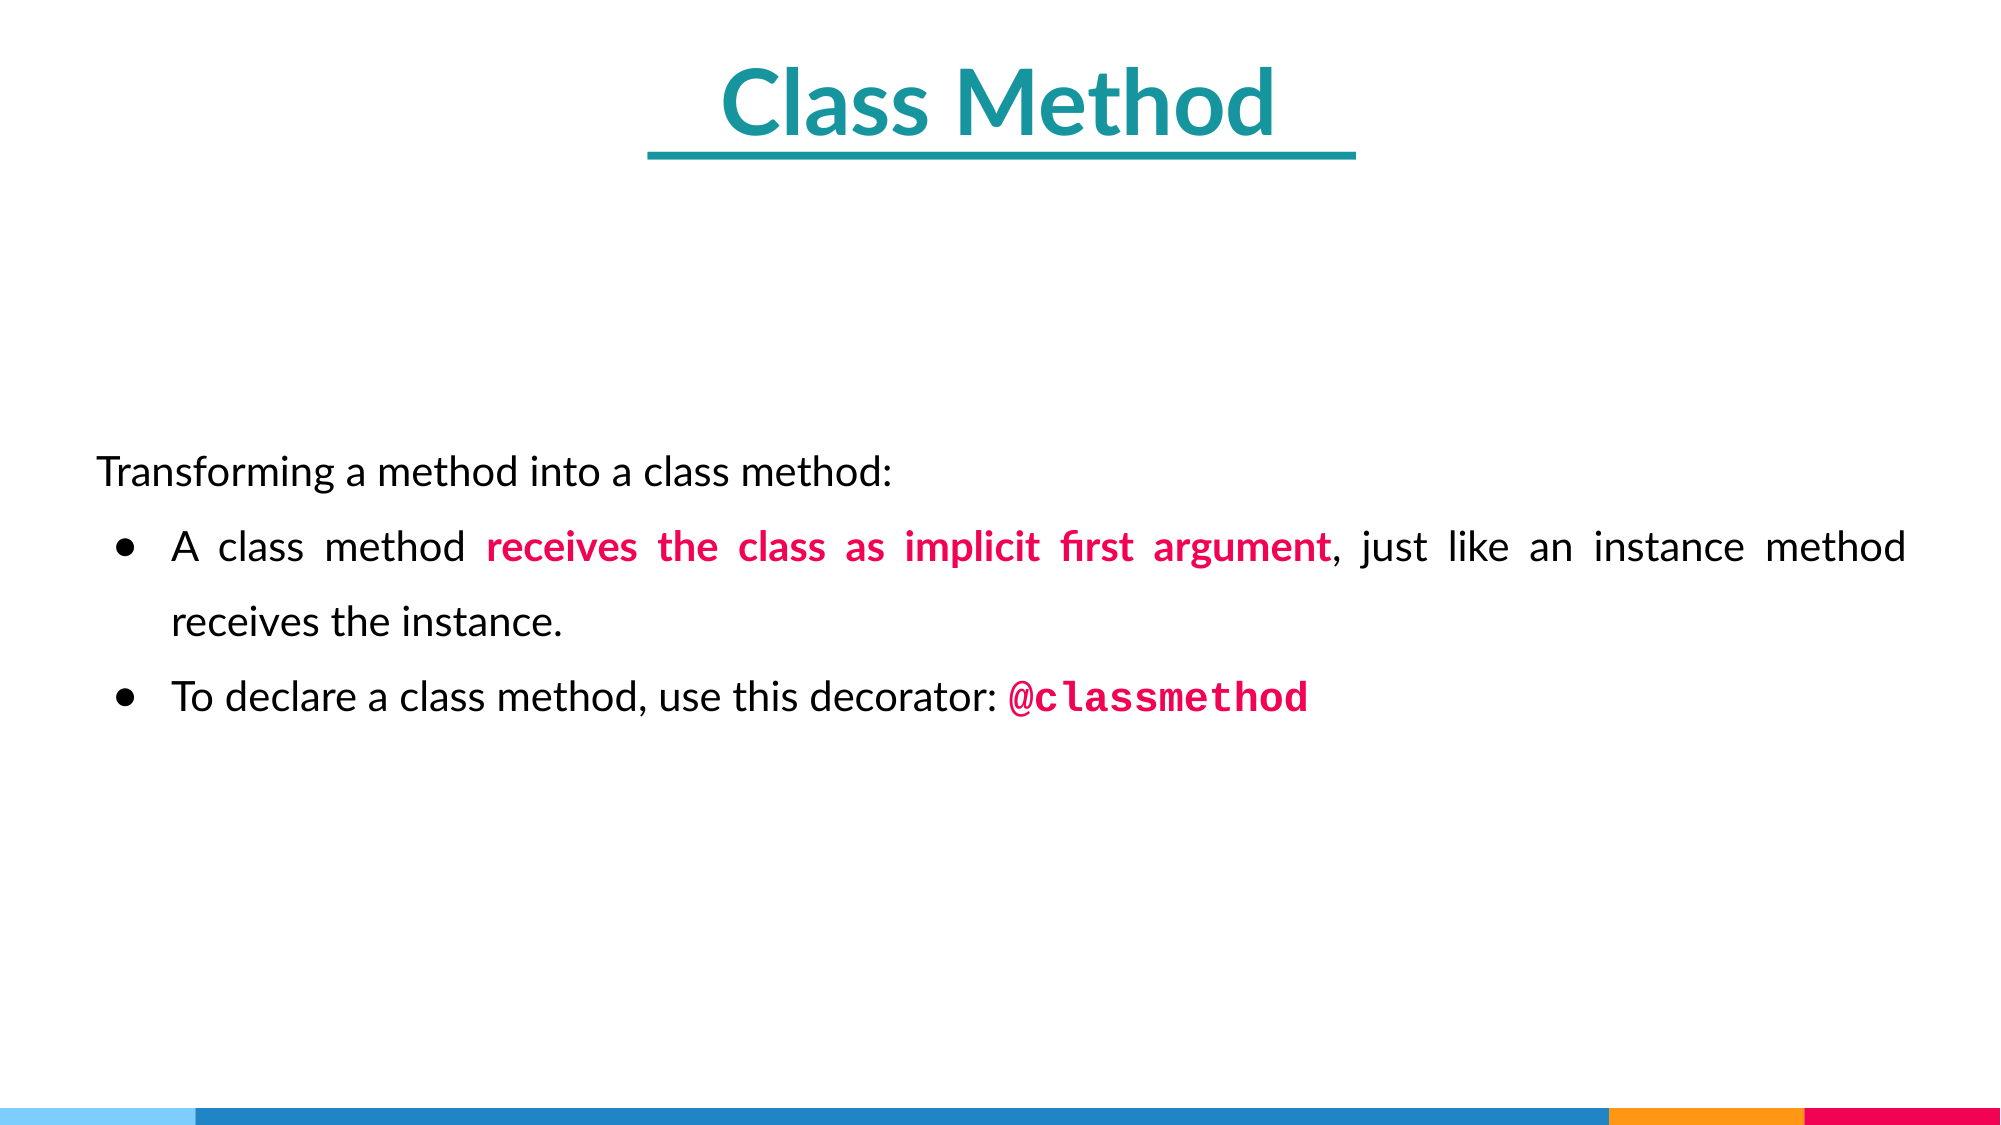

Class Method

Transforming a method into a class method:
A class method receives the class as implicit first argument, just like an instance method receives the instance.
To declare a class method, use this decorator: @classmethod